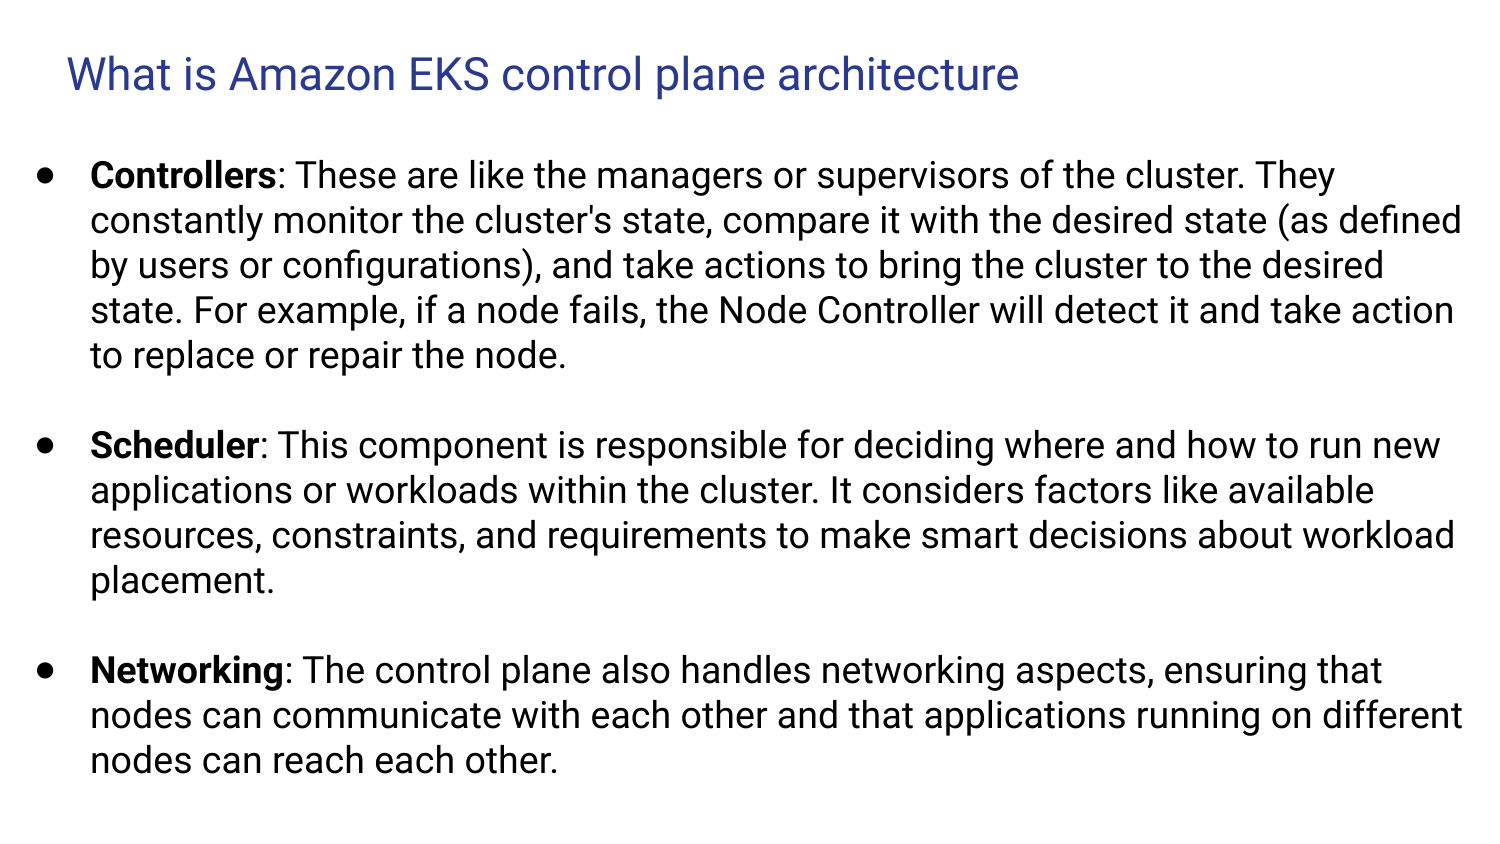

# What is Amazon EKS control plane architecture
Controllers: These are like the managers or supervisors of the cluster. They constantly monitor the cluster's state, compare it with the desired state (as defined by users or configurations), and take actions to bring the cluster to the desired state. For example, if a node fails, the Node Controller will detect it and take action to replace or repair the node.

Scheduler: This component is responsible for deciding where and how to run new applications or workloads within the cluster. It considers factors like available resources, constraints, and requirements to make smart decisions about workload placement.

Networking: The control plane also handles networking aspects, ensuring that nodes can communicate with each other and that applications running on different nodes can reach each other.